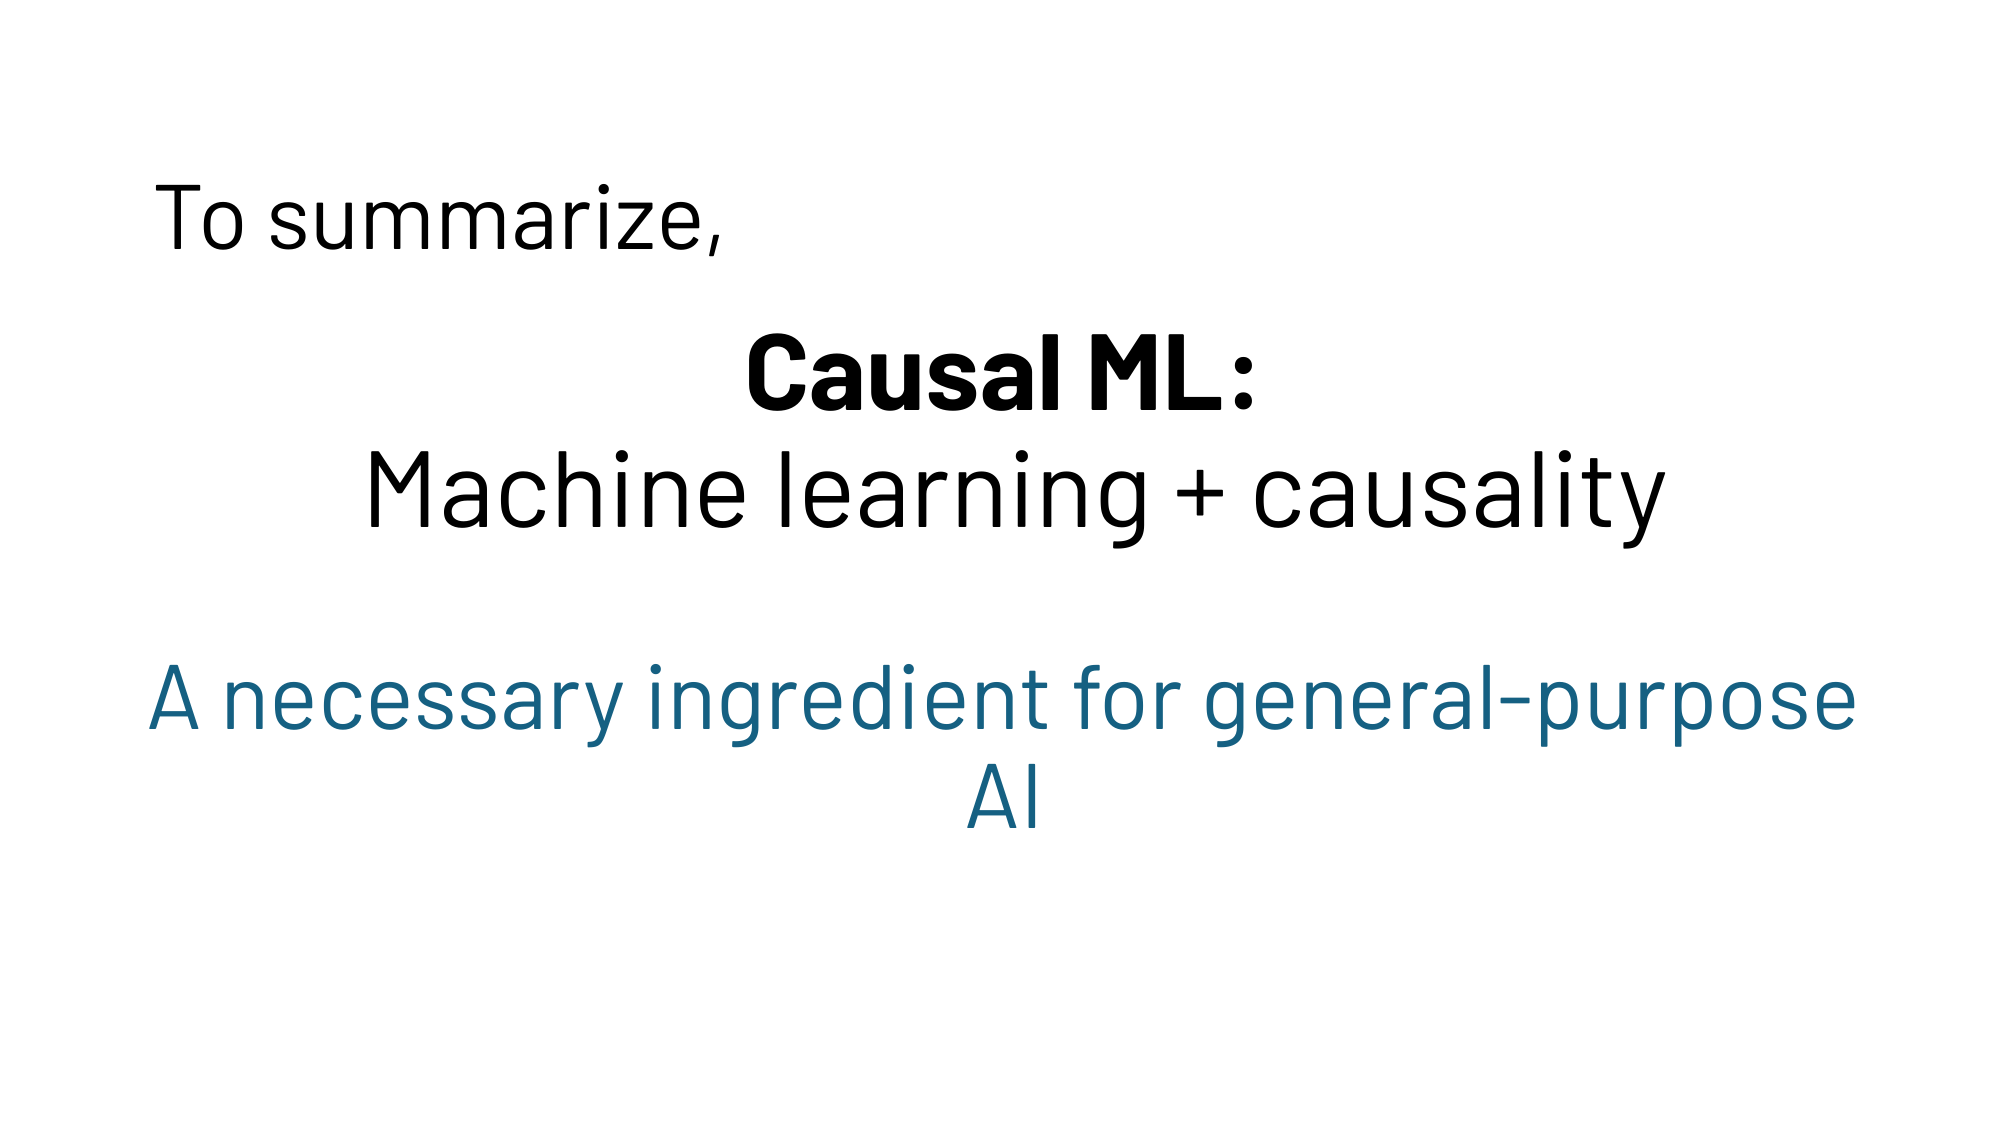

To summarize,
# Causal ML: Machine learning + causality A necessary ingredient for general-purpose AI